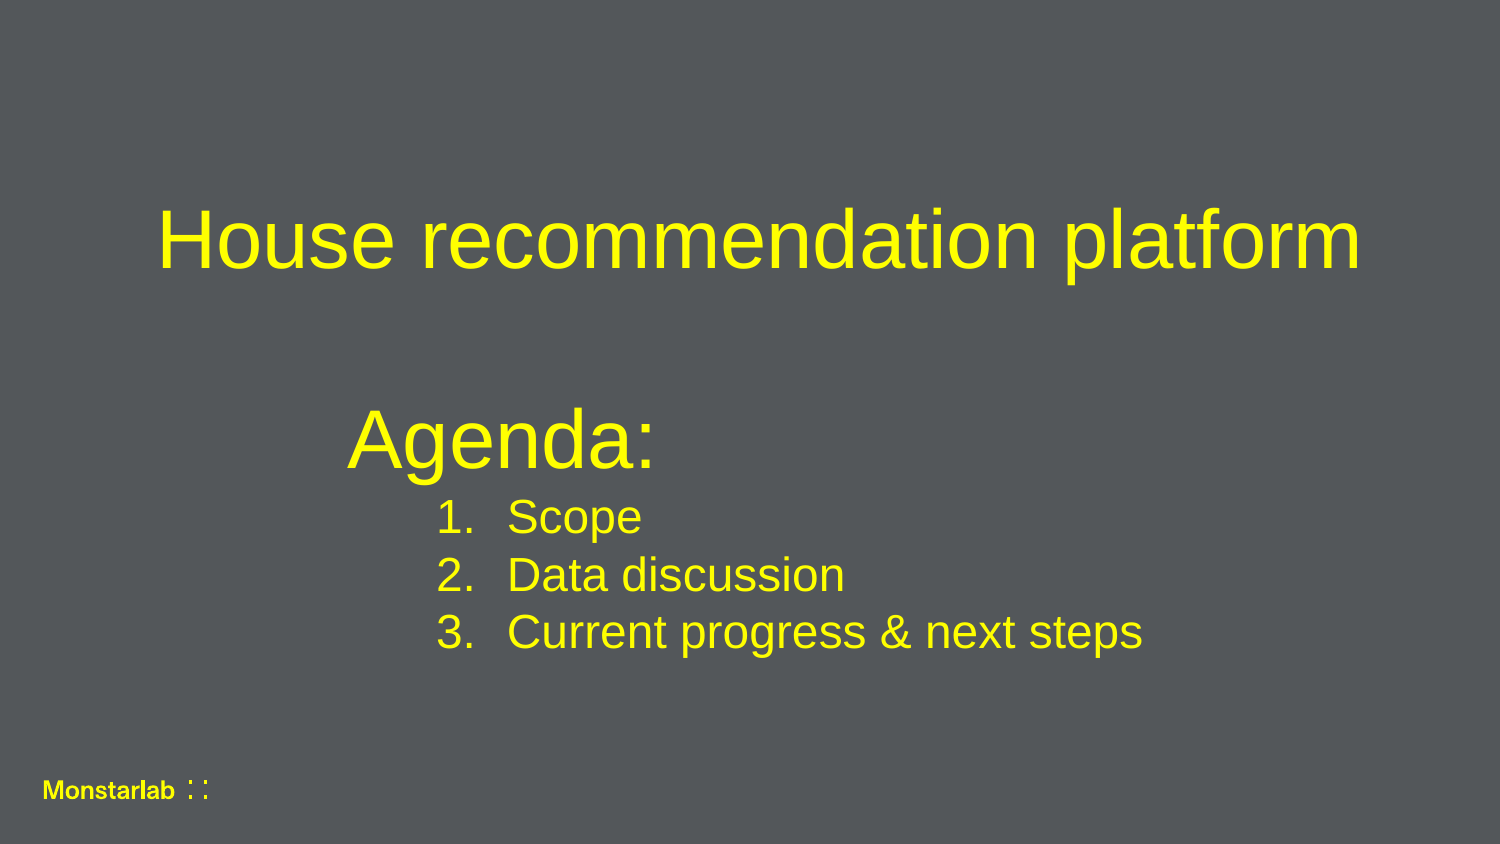

# House recommendation platform

Agenda:
Scope
Data discussion
Current progress & next steps